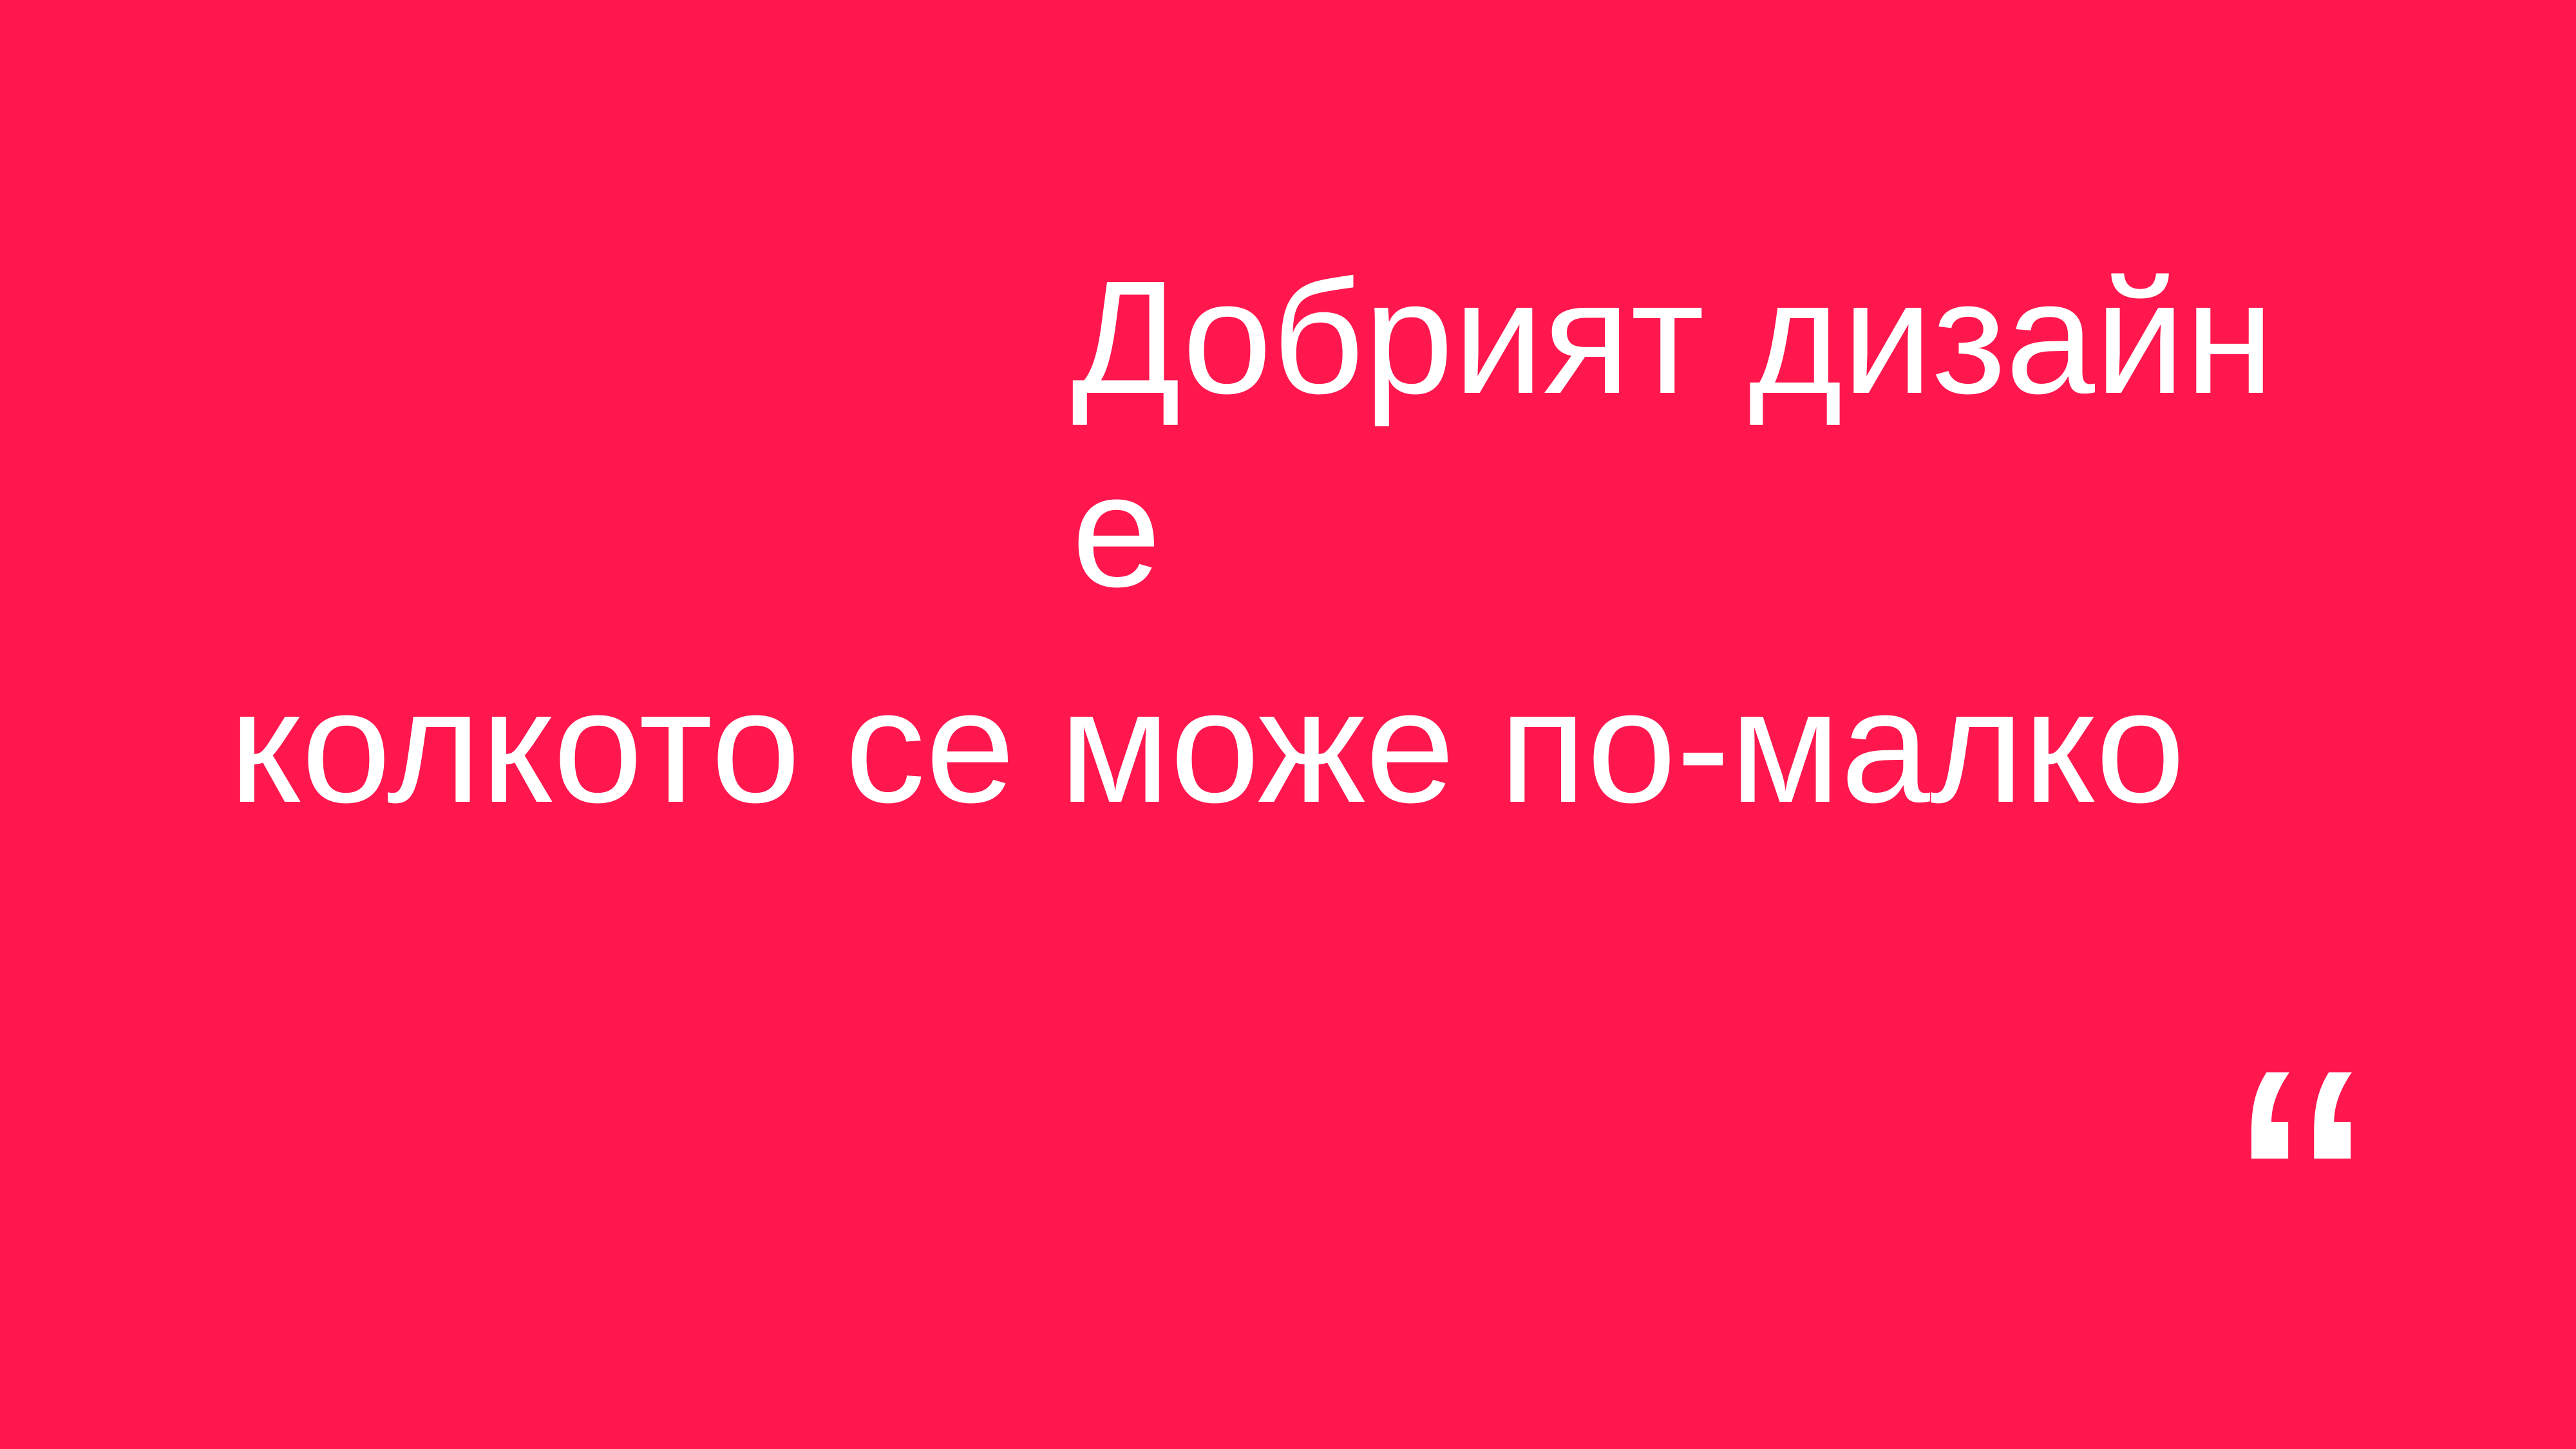

Добрият дизайн е
колкото се може по-малко
“